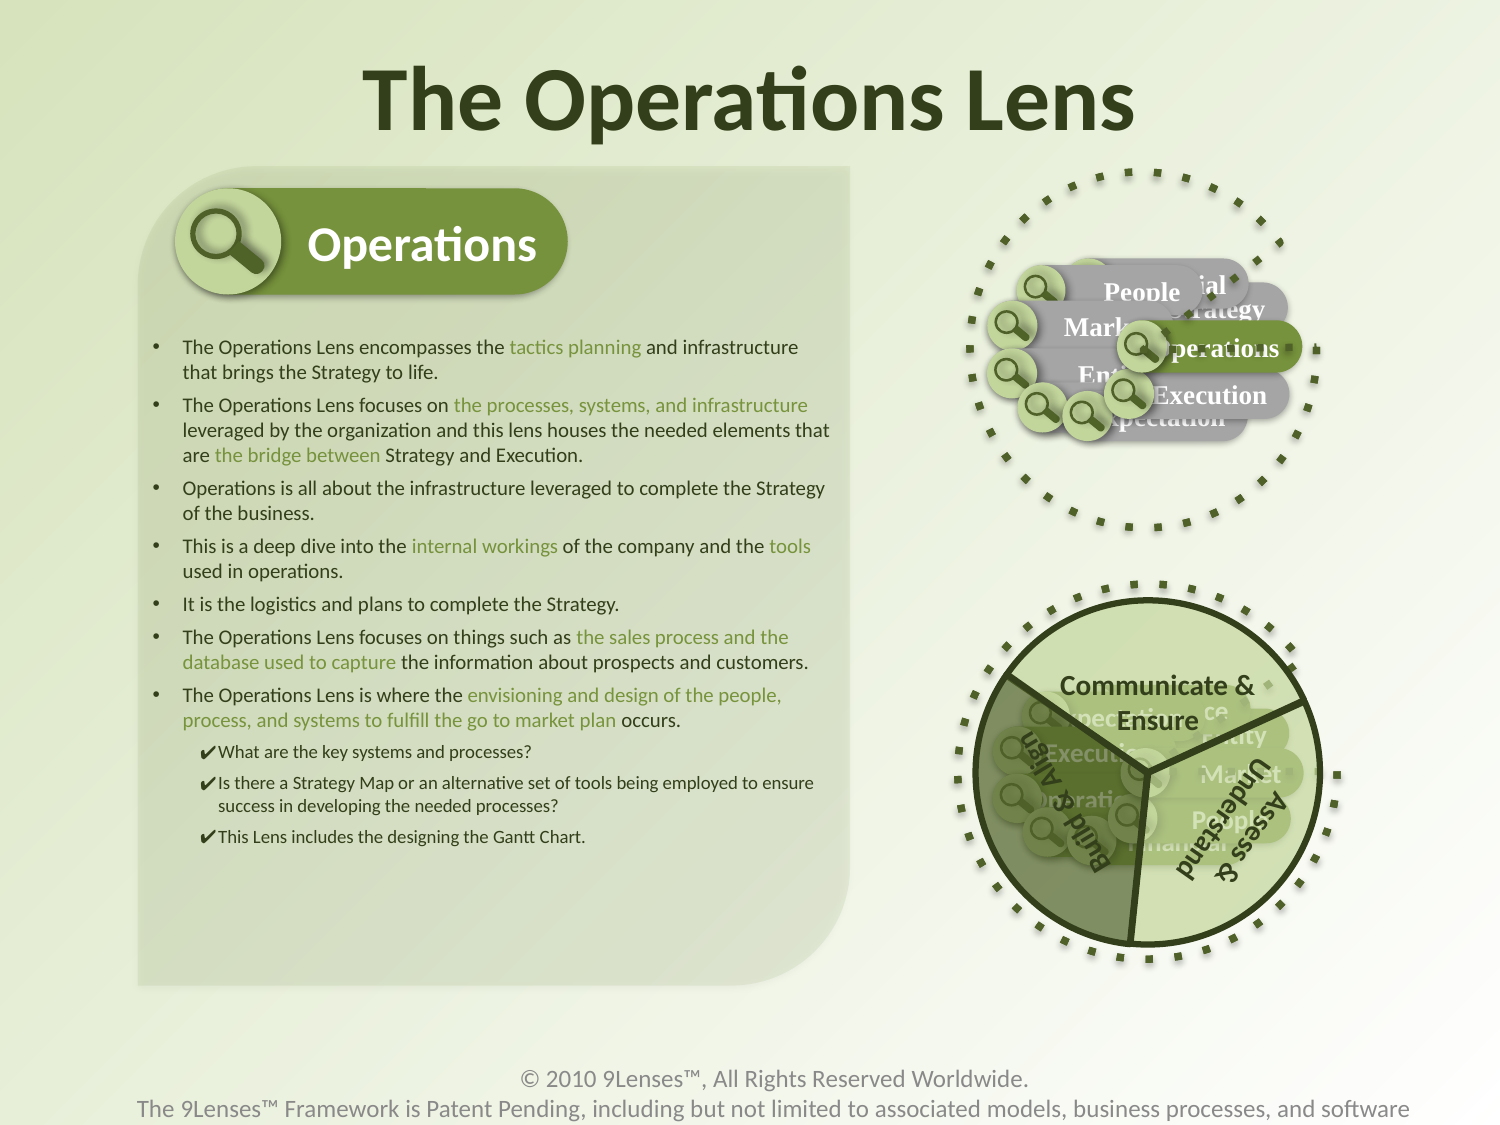

# The Operations Lens

Financial

People

Strategy

Market

Operations

Entity

Execution

Governance

Expectation

Operations

The Operations Lens encompasses the tactics planning and infrastructure that brings the Strategy to life.
The Operations Lens focuses on the processes, systems, and infrastructure leveraged by the organization and this lens houses the needed elements that are the bridge between Strategy and Execution.
Operations is all about the infrastructure leveraged to complete the Strategy of the business.
This is a deep dive into the internal workings of the company and the tools used in operations.
It is the logistics and plans to complete the Strategy.
The Operations Lens focuses on things such as the sales process and the database used to capture the information about prospects and customers.
The Operations Lens is where the envisioning and design of the people, process, and systems to fulfill the go to market plan occurs.
What are the key systems and processes?
Is there a Strategy Map or an alternative set of tools being employed to ensure success in developing the needed processes?
This Lens includes the designing the Gantt Chart.

Communicate & Ensure

Governance

Expectation

Entity

Execution

Market

Operations

People

Strategy

Financial

Build & Align
Assess & Understand